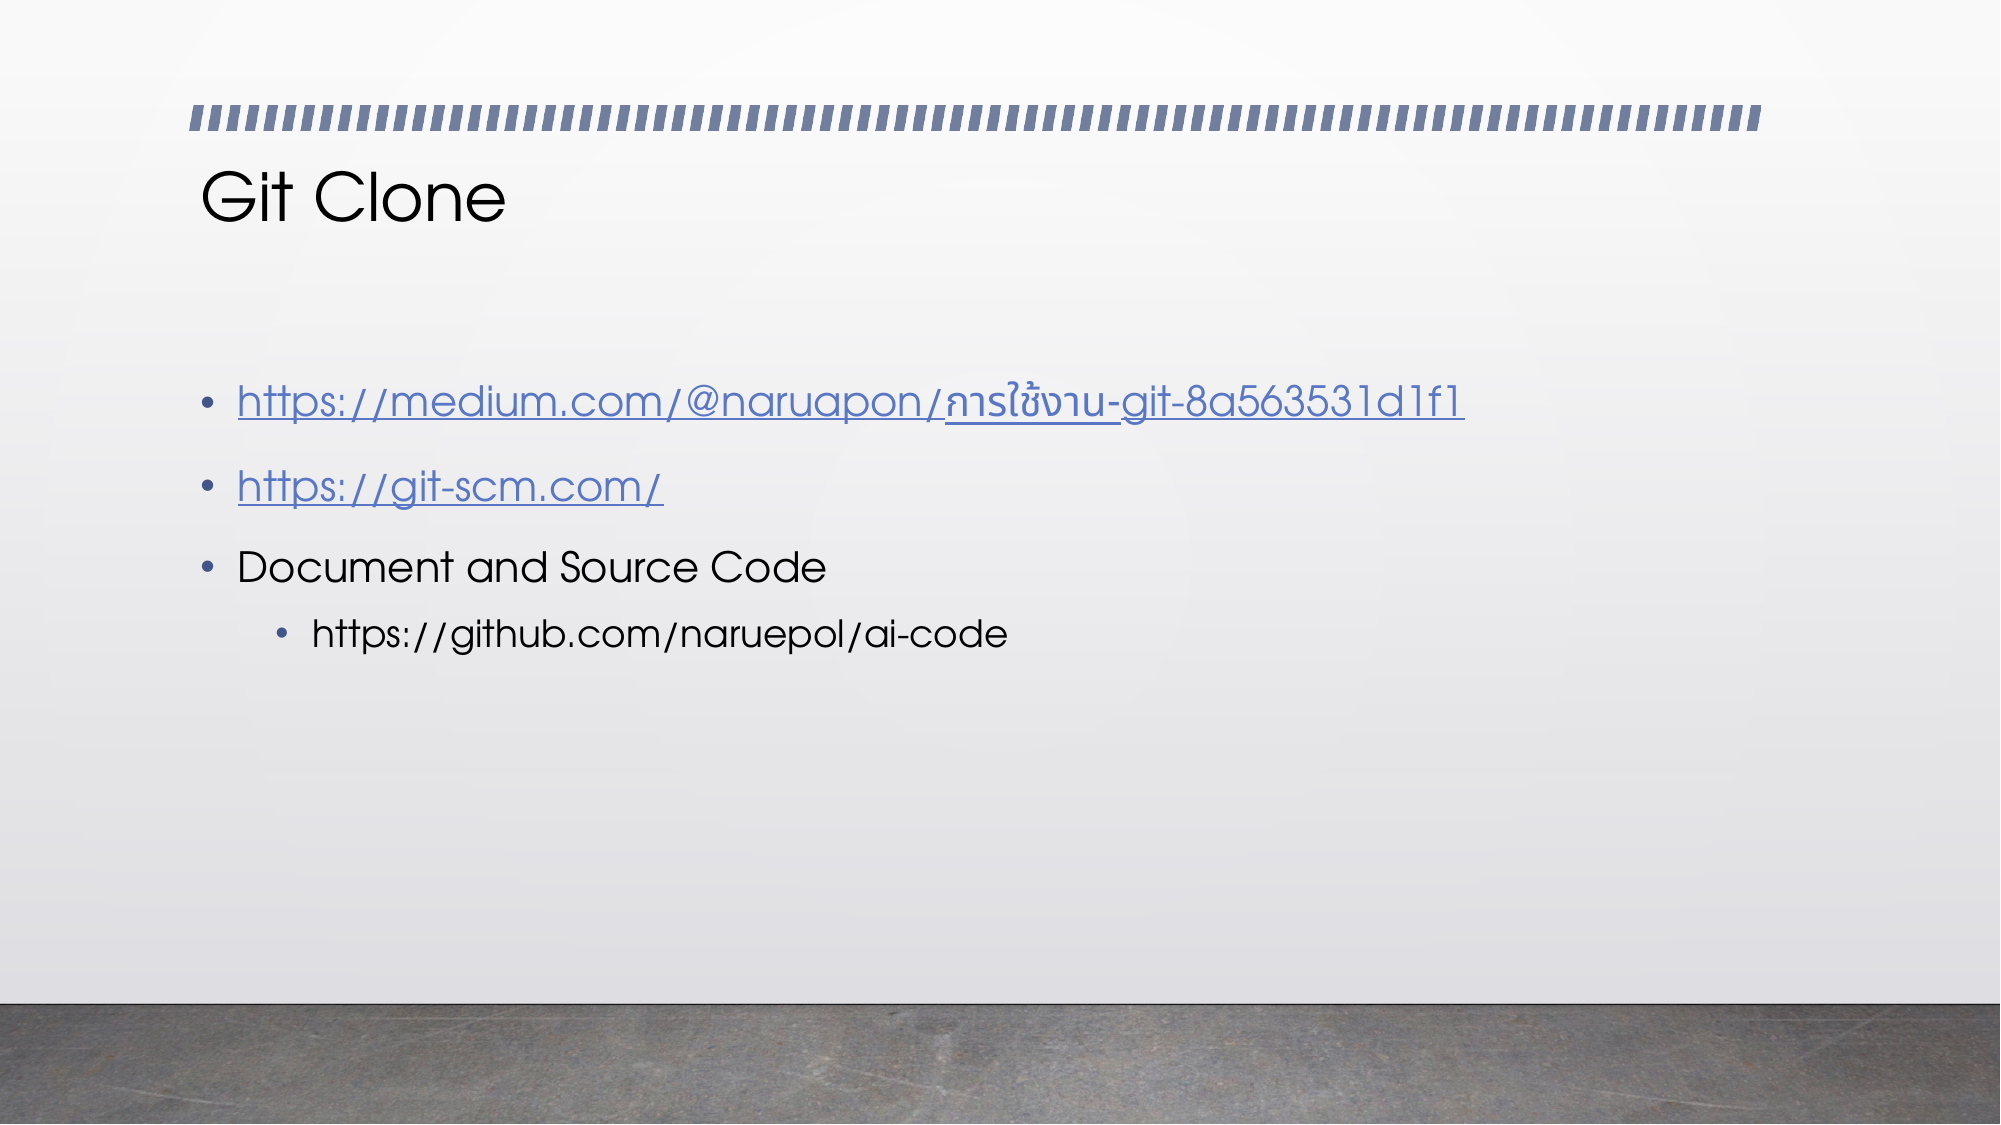

# Git Clone
https://medium.com/@naruapon/การใช้งาน-git-8a563531d1f1
https://git-scm.com/
Document and Source Code
https://github.com/naruepol/ai-code